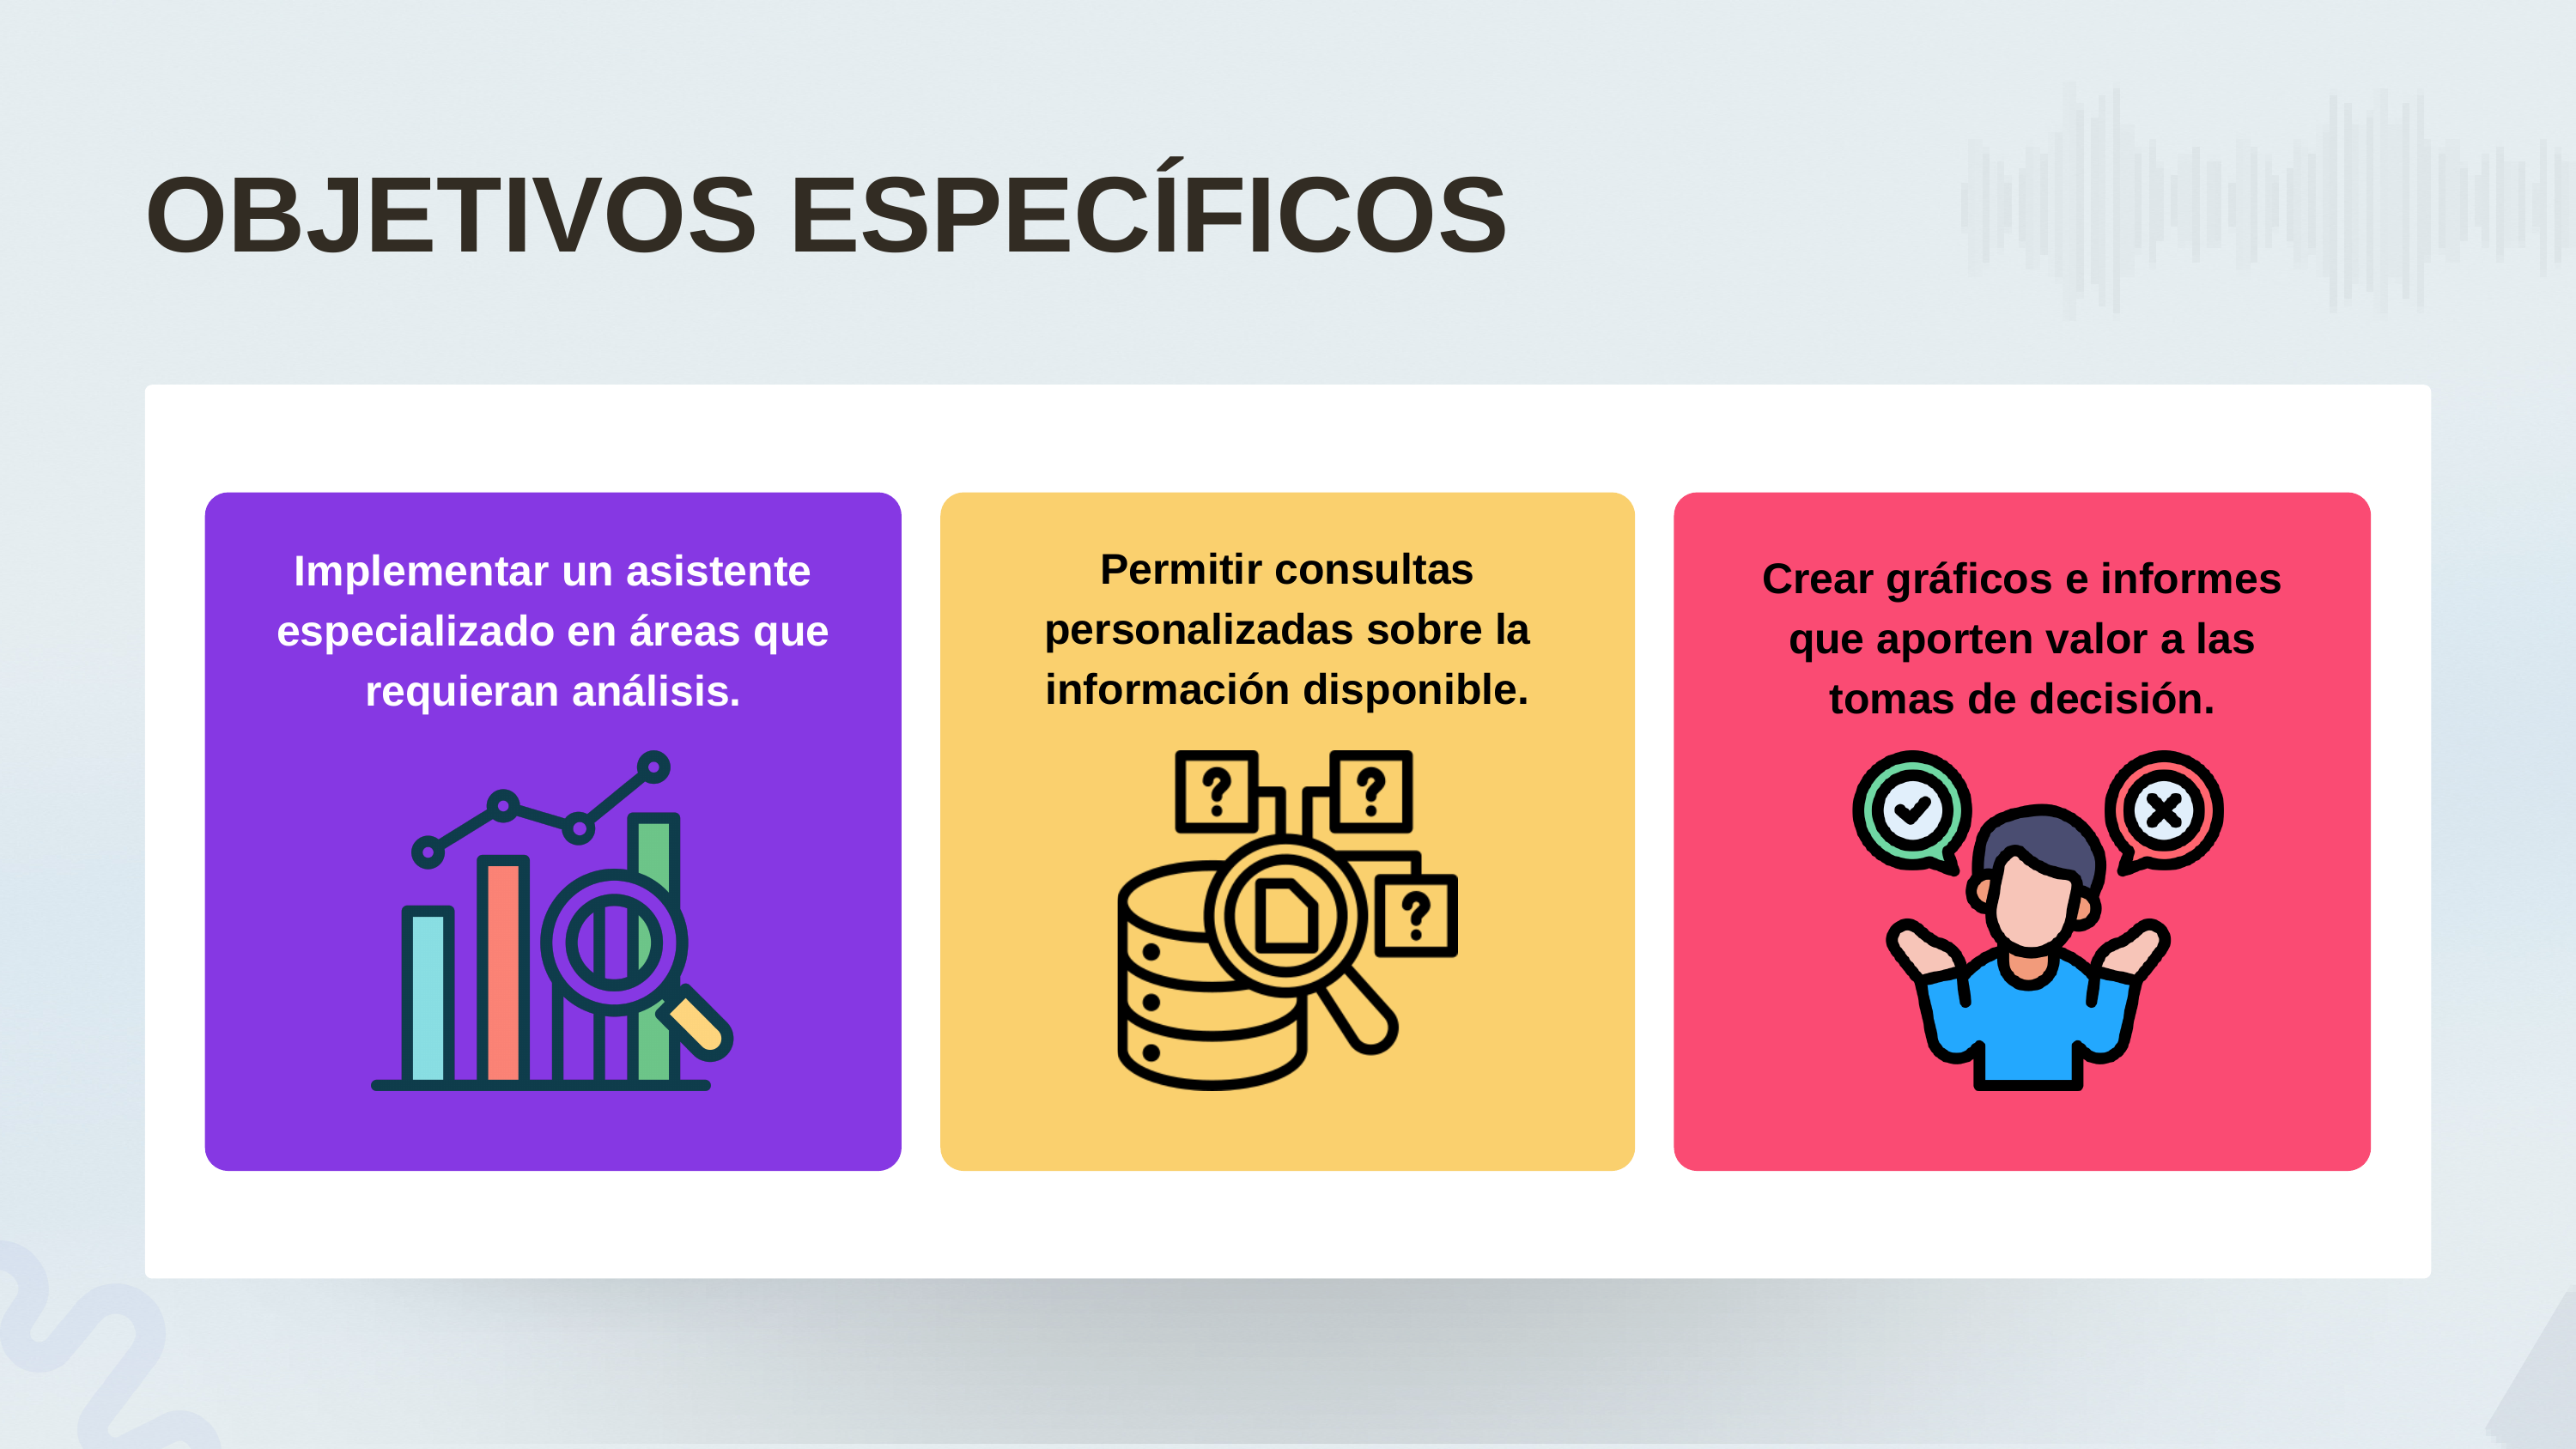

OBJETIVOS ESPECÍFICOS

Implementar un asistente especializado en áreas que requieran análisis.

Crear gráficos e informes que aporten valor a las tomas de decisión.

Permitir consultas personalizadas sobre la información disponible.